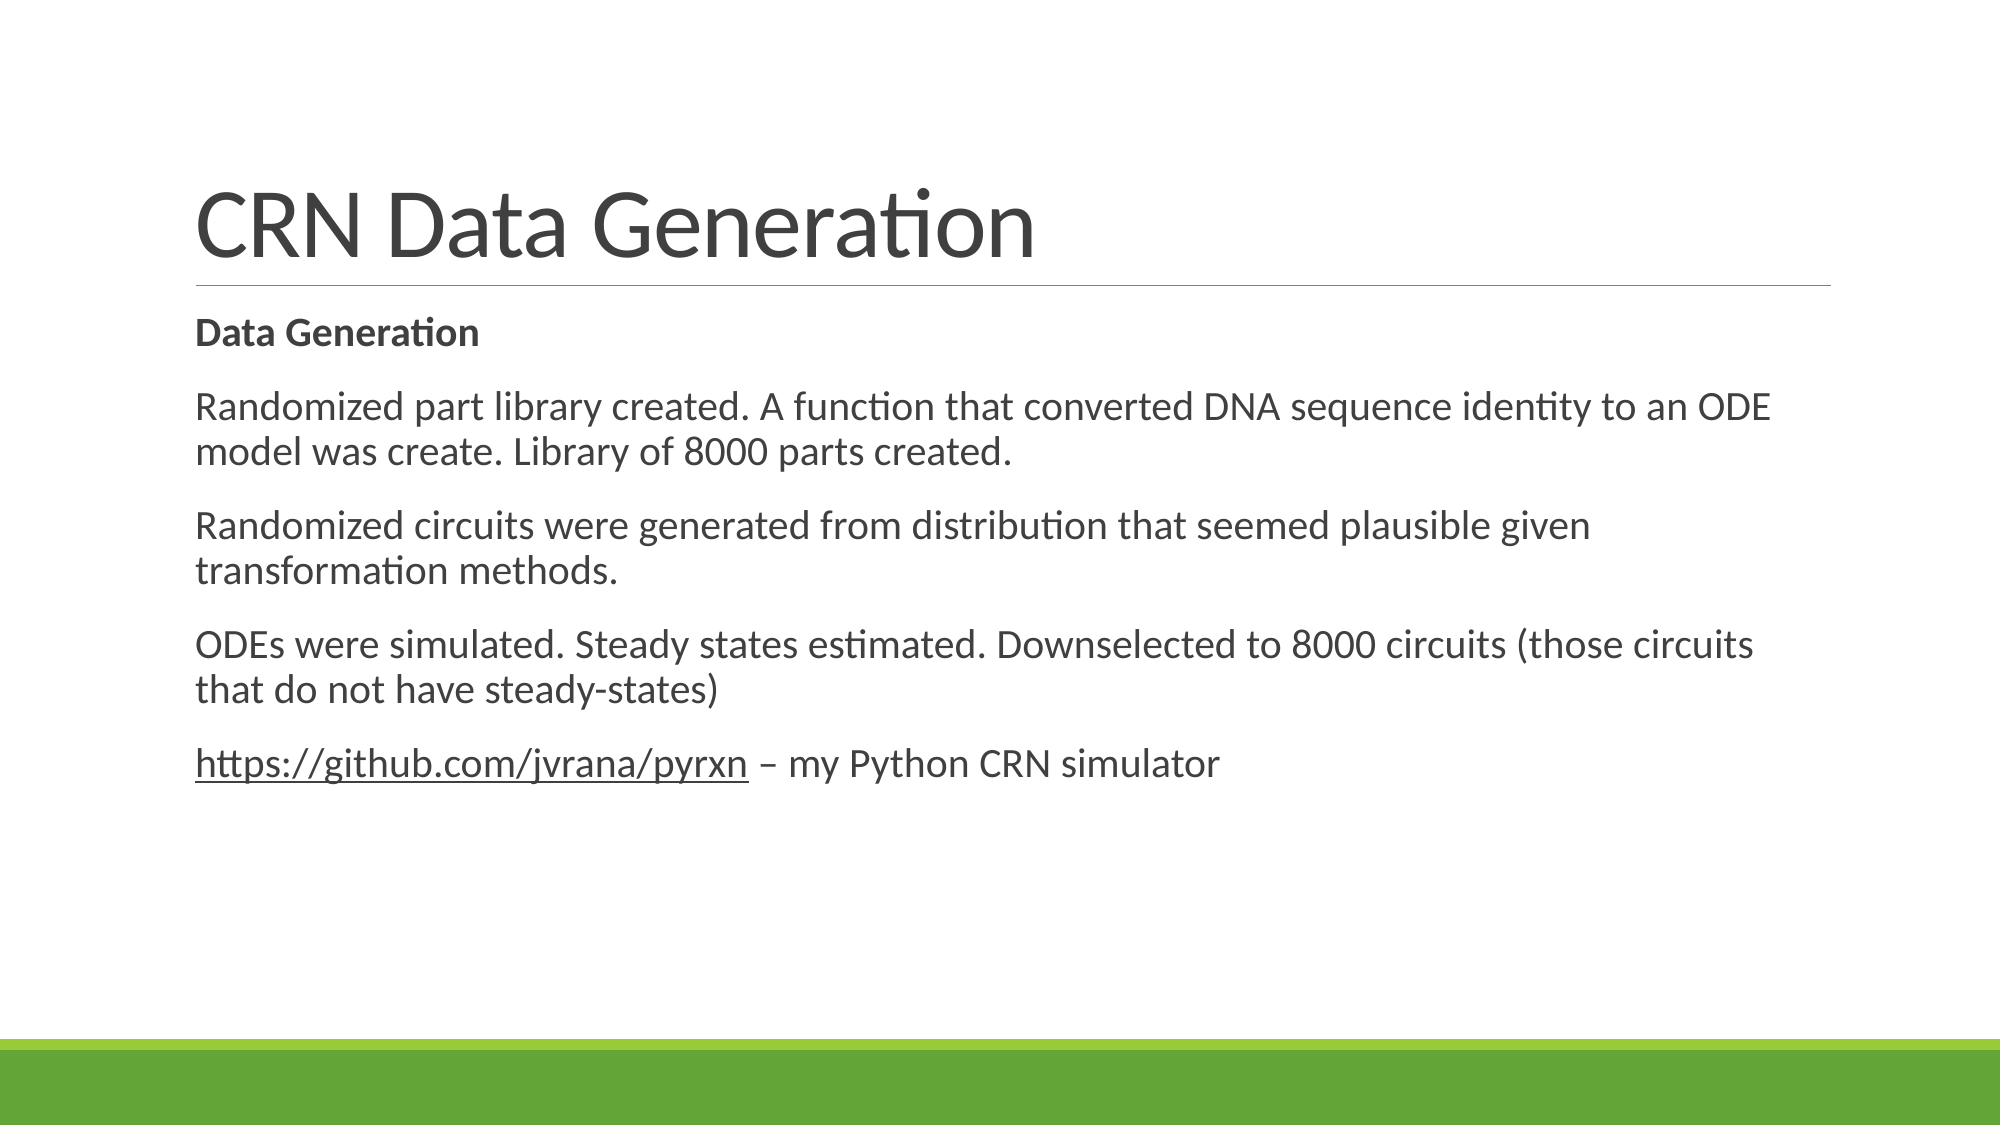

# CRN Data Generation
Data Generation
Randomized part library created. A function that converted DNA sequence identity to an ODE model was create. Library of 8000 parts created.
Randomized circuits were generated from distribution that seemed plausible given transformation methods.
ODEs were simulated. Steady states estimated. Downselected to 8000 circuits (those circuits that do not have steady-states)
https://github.com/jvrana/pyrxn – my Python CRN simulator